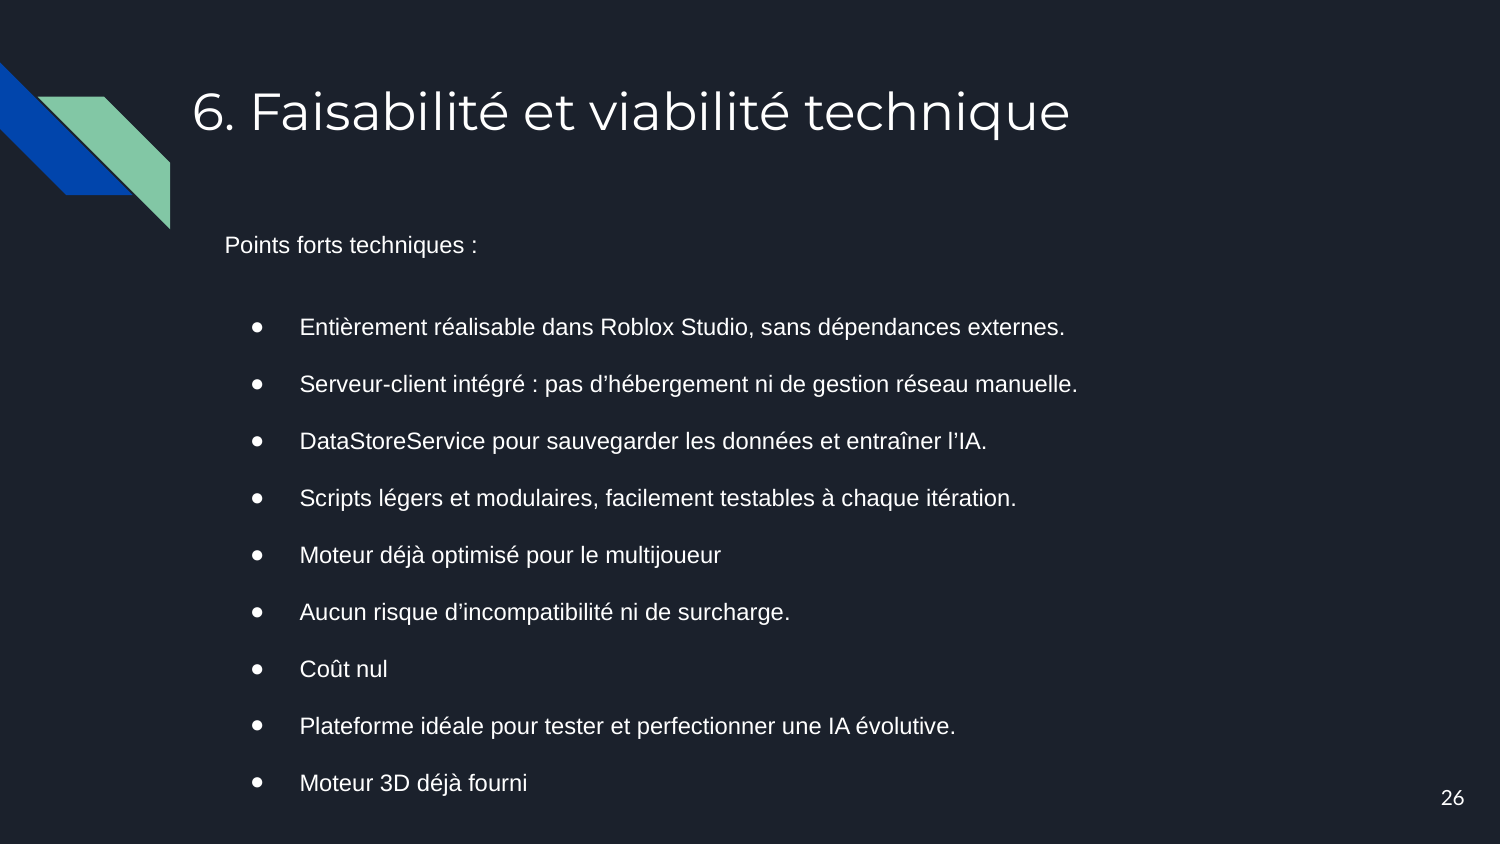

# 6. Faisabilité et viabilité technique
Points forts techniques :
Entièrement réalisable dans Roblox Studio, sans dépendances externes.
Serveur-client intégré : pas d’hébergement ni de gestion réseau manuelle.
DataStoreService pour sauvegarder les données et entraîner l’IA.
Scripts légers et modulaires, facilement testables à chaque itération.
Moteur déjà optimisé pour le multijoueur
Aucun risque d’incompatibilité ni de surcharge.
Coût nul
Plateforme idéale pour tester et perfectionner une IA évolutive.
Moteur 3D déjà fourni

26